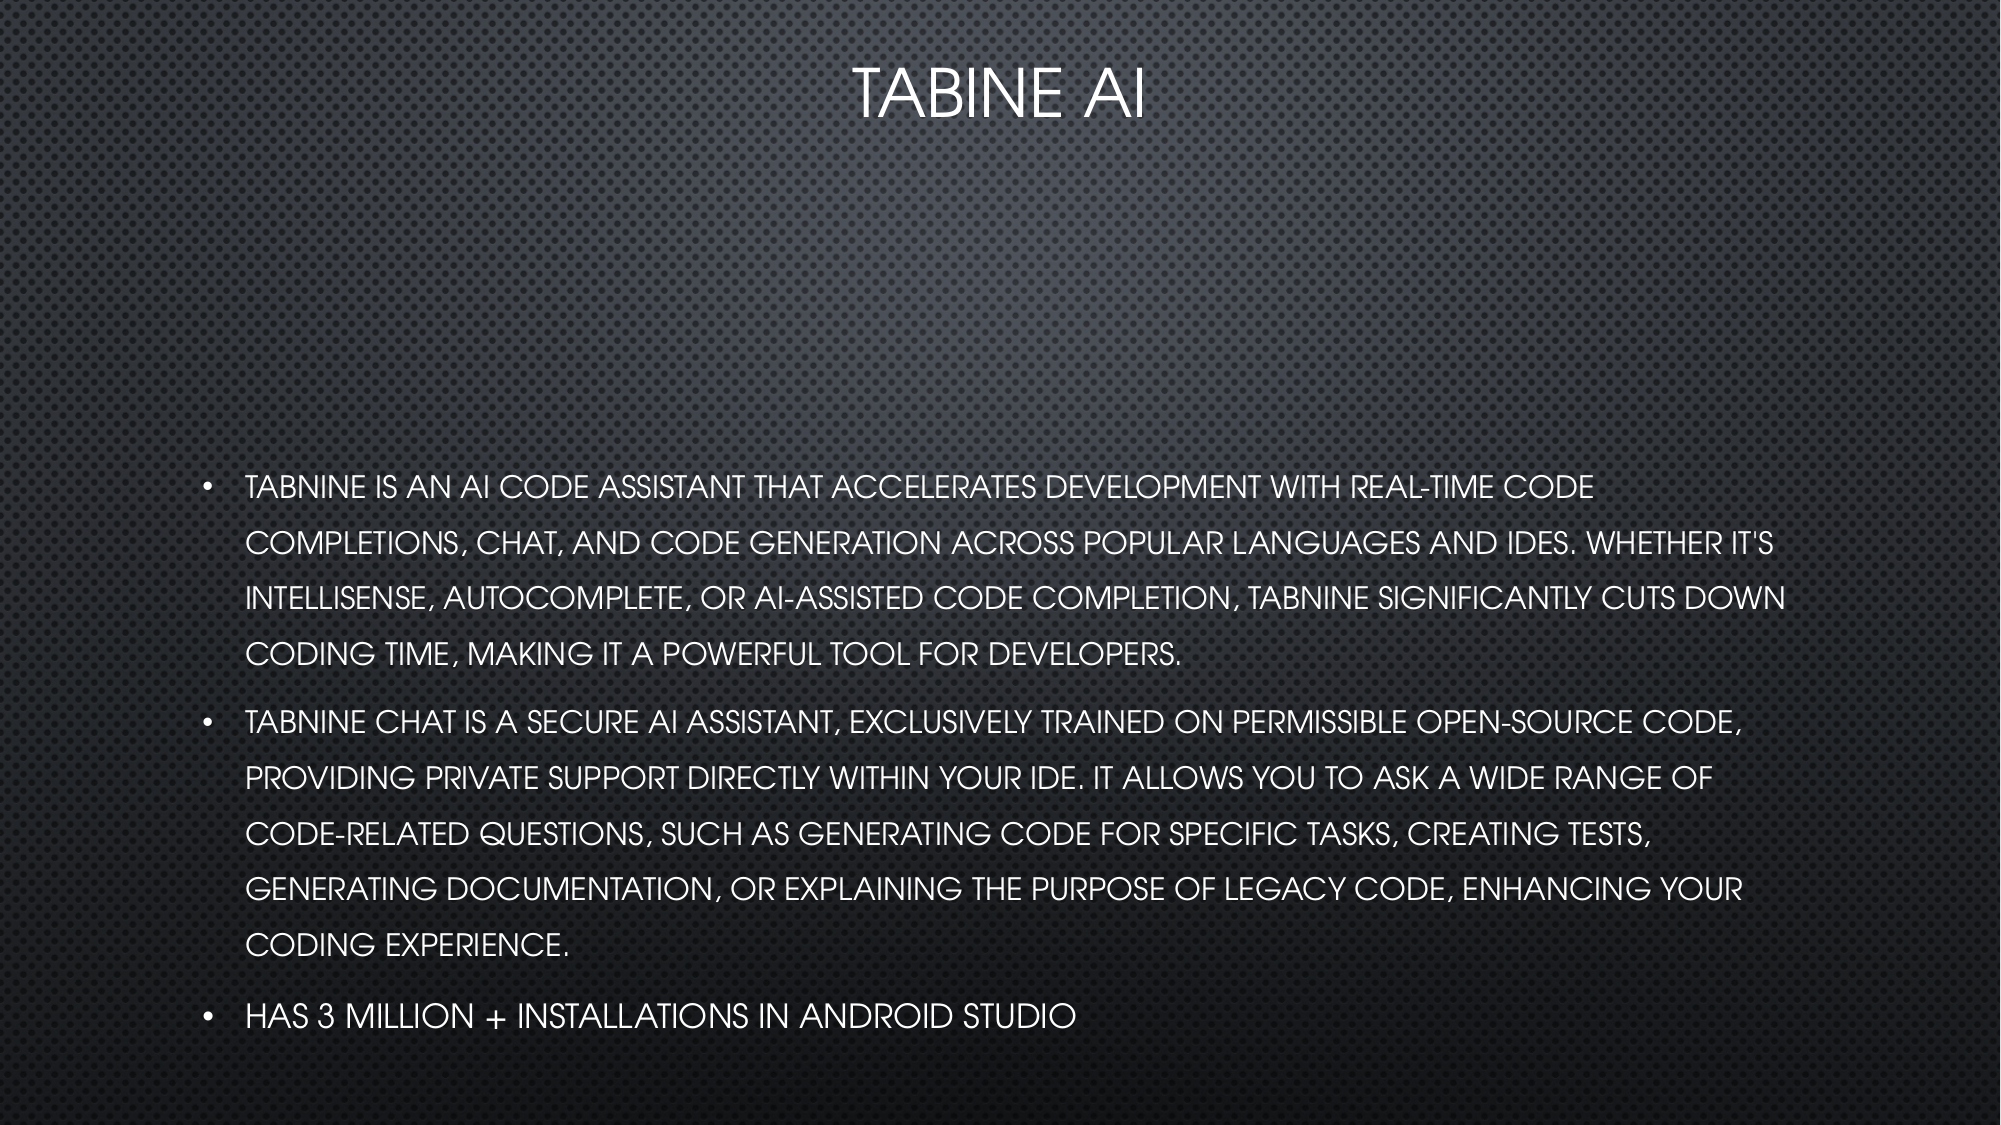

# Tabine AI

Tabnine is an AI code assistant that accelerates development with real-time code completions, chat, and code generation across popular languages and IDEs. Whether it's IntelliSense, autocomplete, or AI-assisted code completion, Tabnine significantly cuts down coding time, making it a powerful tool for developers.
Tabnine Chat is a secure AI assistant, exclusively trained on permissible open-source code, providing private support directly within your IDE. It allows you to ask a wide range of code-related questions, such as generating code for specific tasks, creating tests, generating documentation, or explaining the purpose of legacy code, enhancing your coding experience.
Has 3 million + installations in android studio